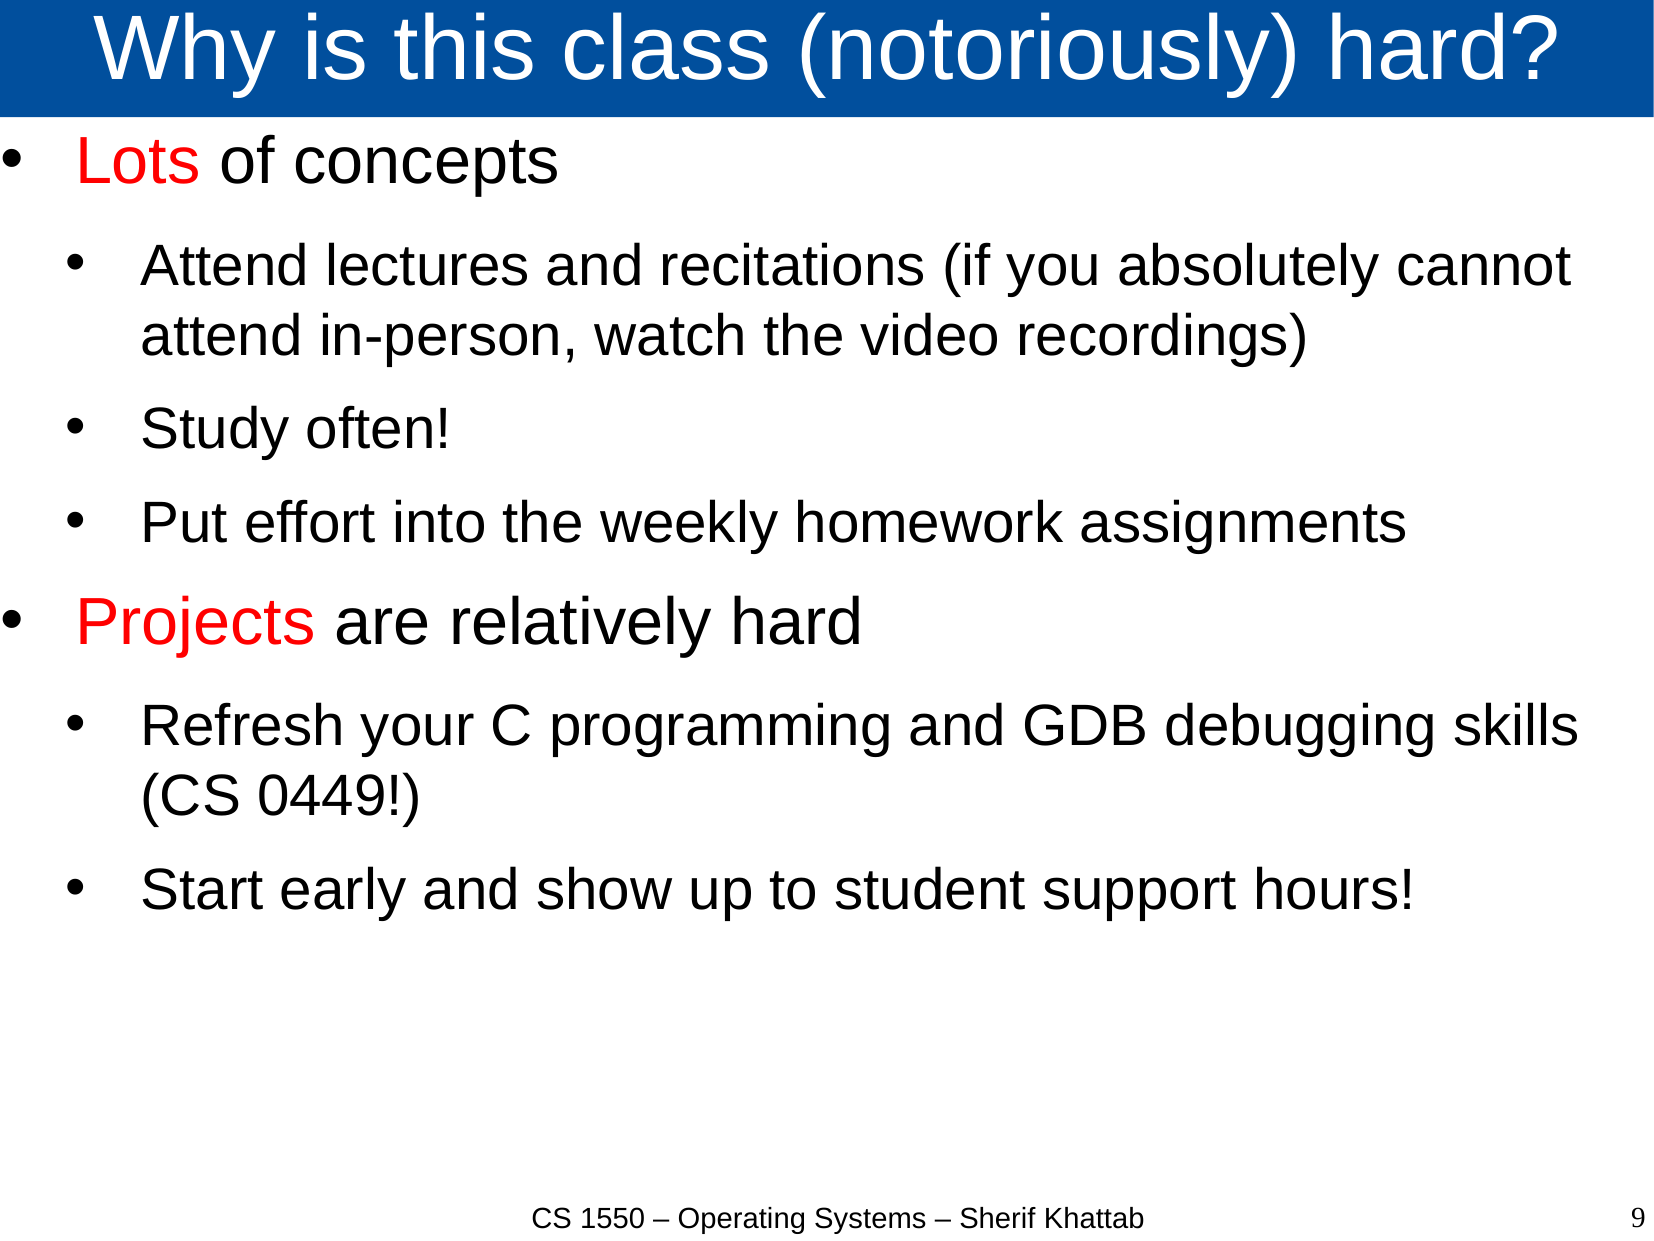

# Why is this class (notoriously) hard?
Lots of concepts
Attend lectures and recitations (if you absolutely cannot attend in-person, watch the video recordings)
Study often!
Put effort into the weekly homework assignments
Projects are relatively hard
Refresh your C programming and GDB debugging skills (CS 0449!)
Start early and show up to student support hours!
9
CS 1550 – Operating Systems – Sherif Khattab